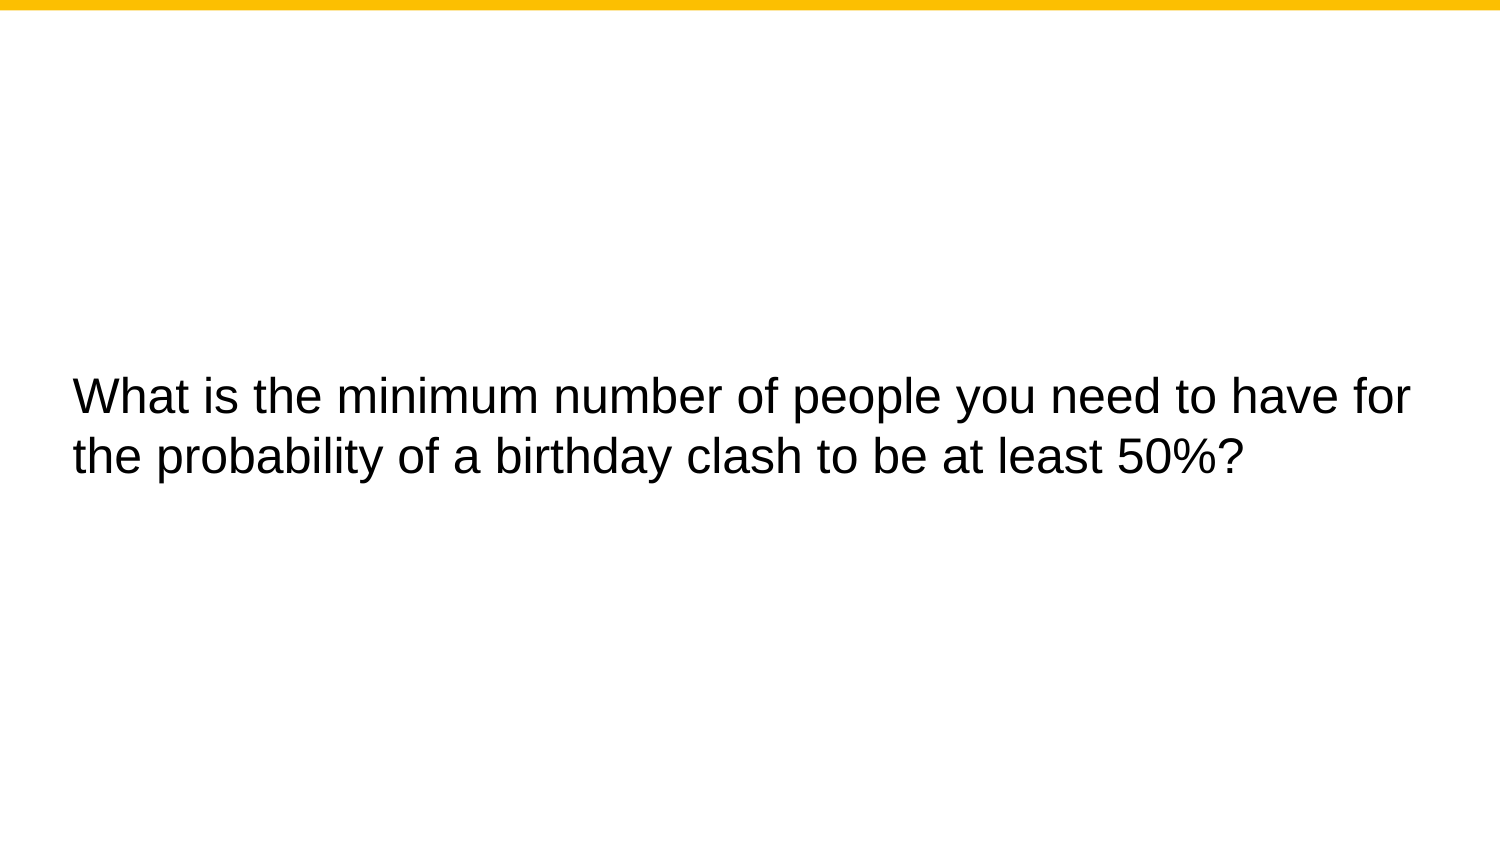

What is the minimum number of people you need to have for the probability of a birthday clash to be at least 50%?
Photo by Pixabay